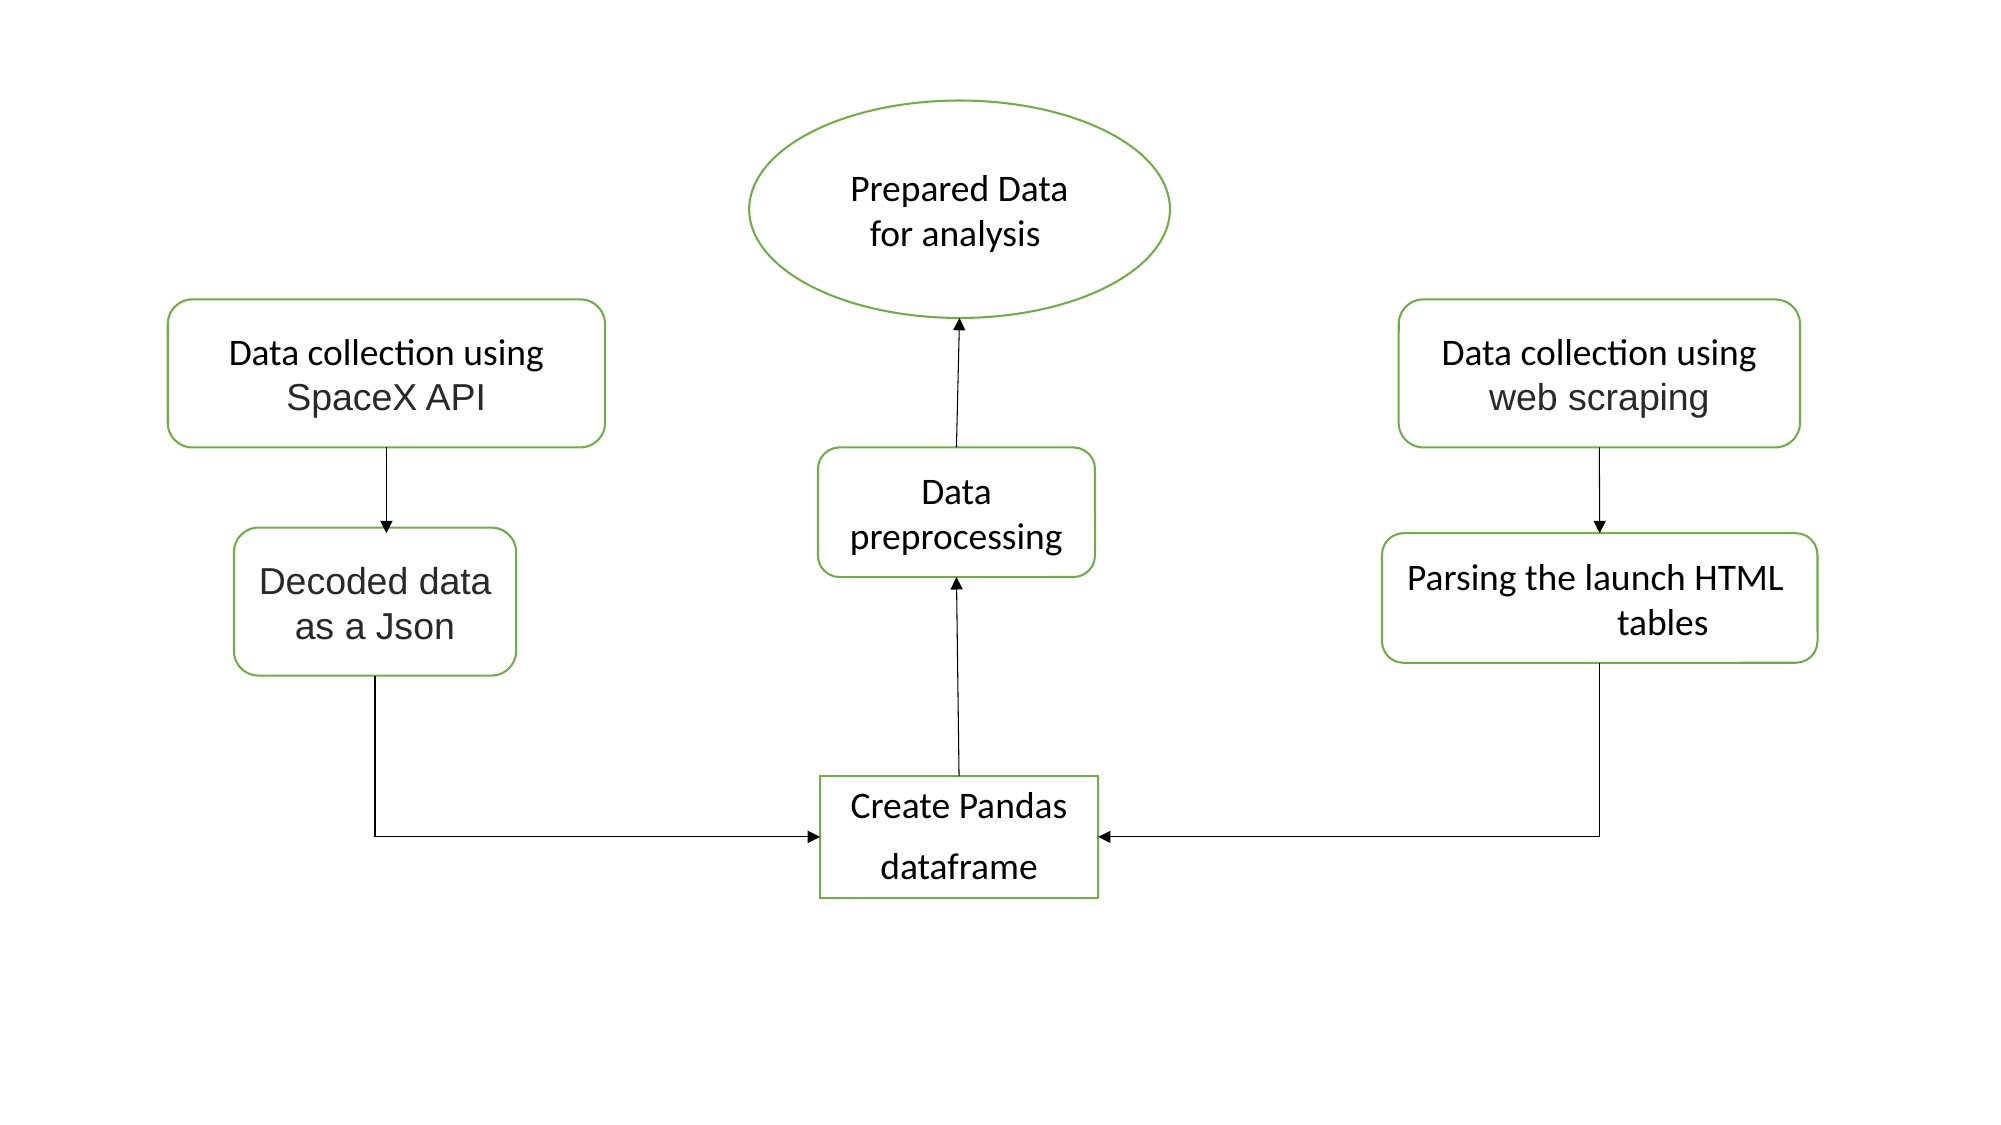

#
Prepared Data for analysis
Data collection using web scraping

Data collection using SpaceX API

Data preprocessing
Decoded data as a Json
Parsing the launch HTML                 tables
Create Pandas
dataframe